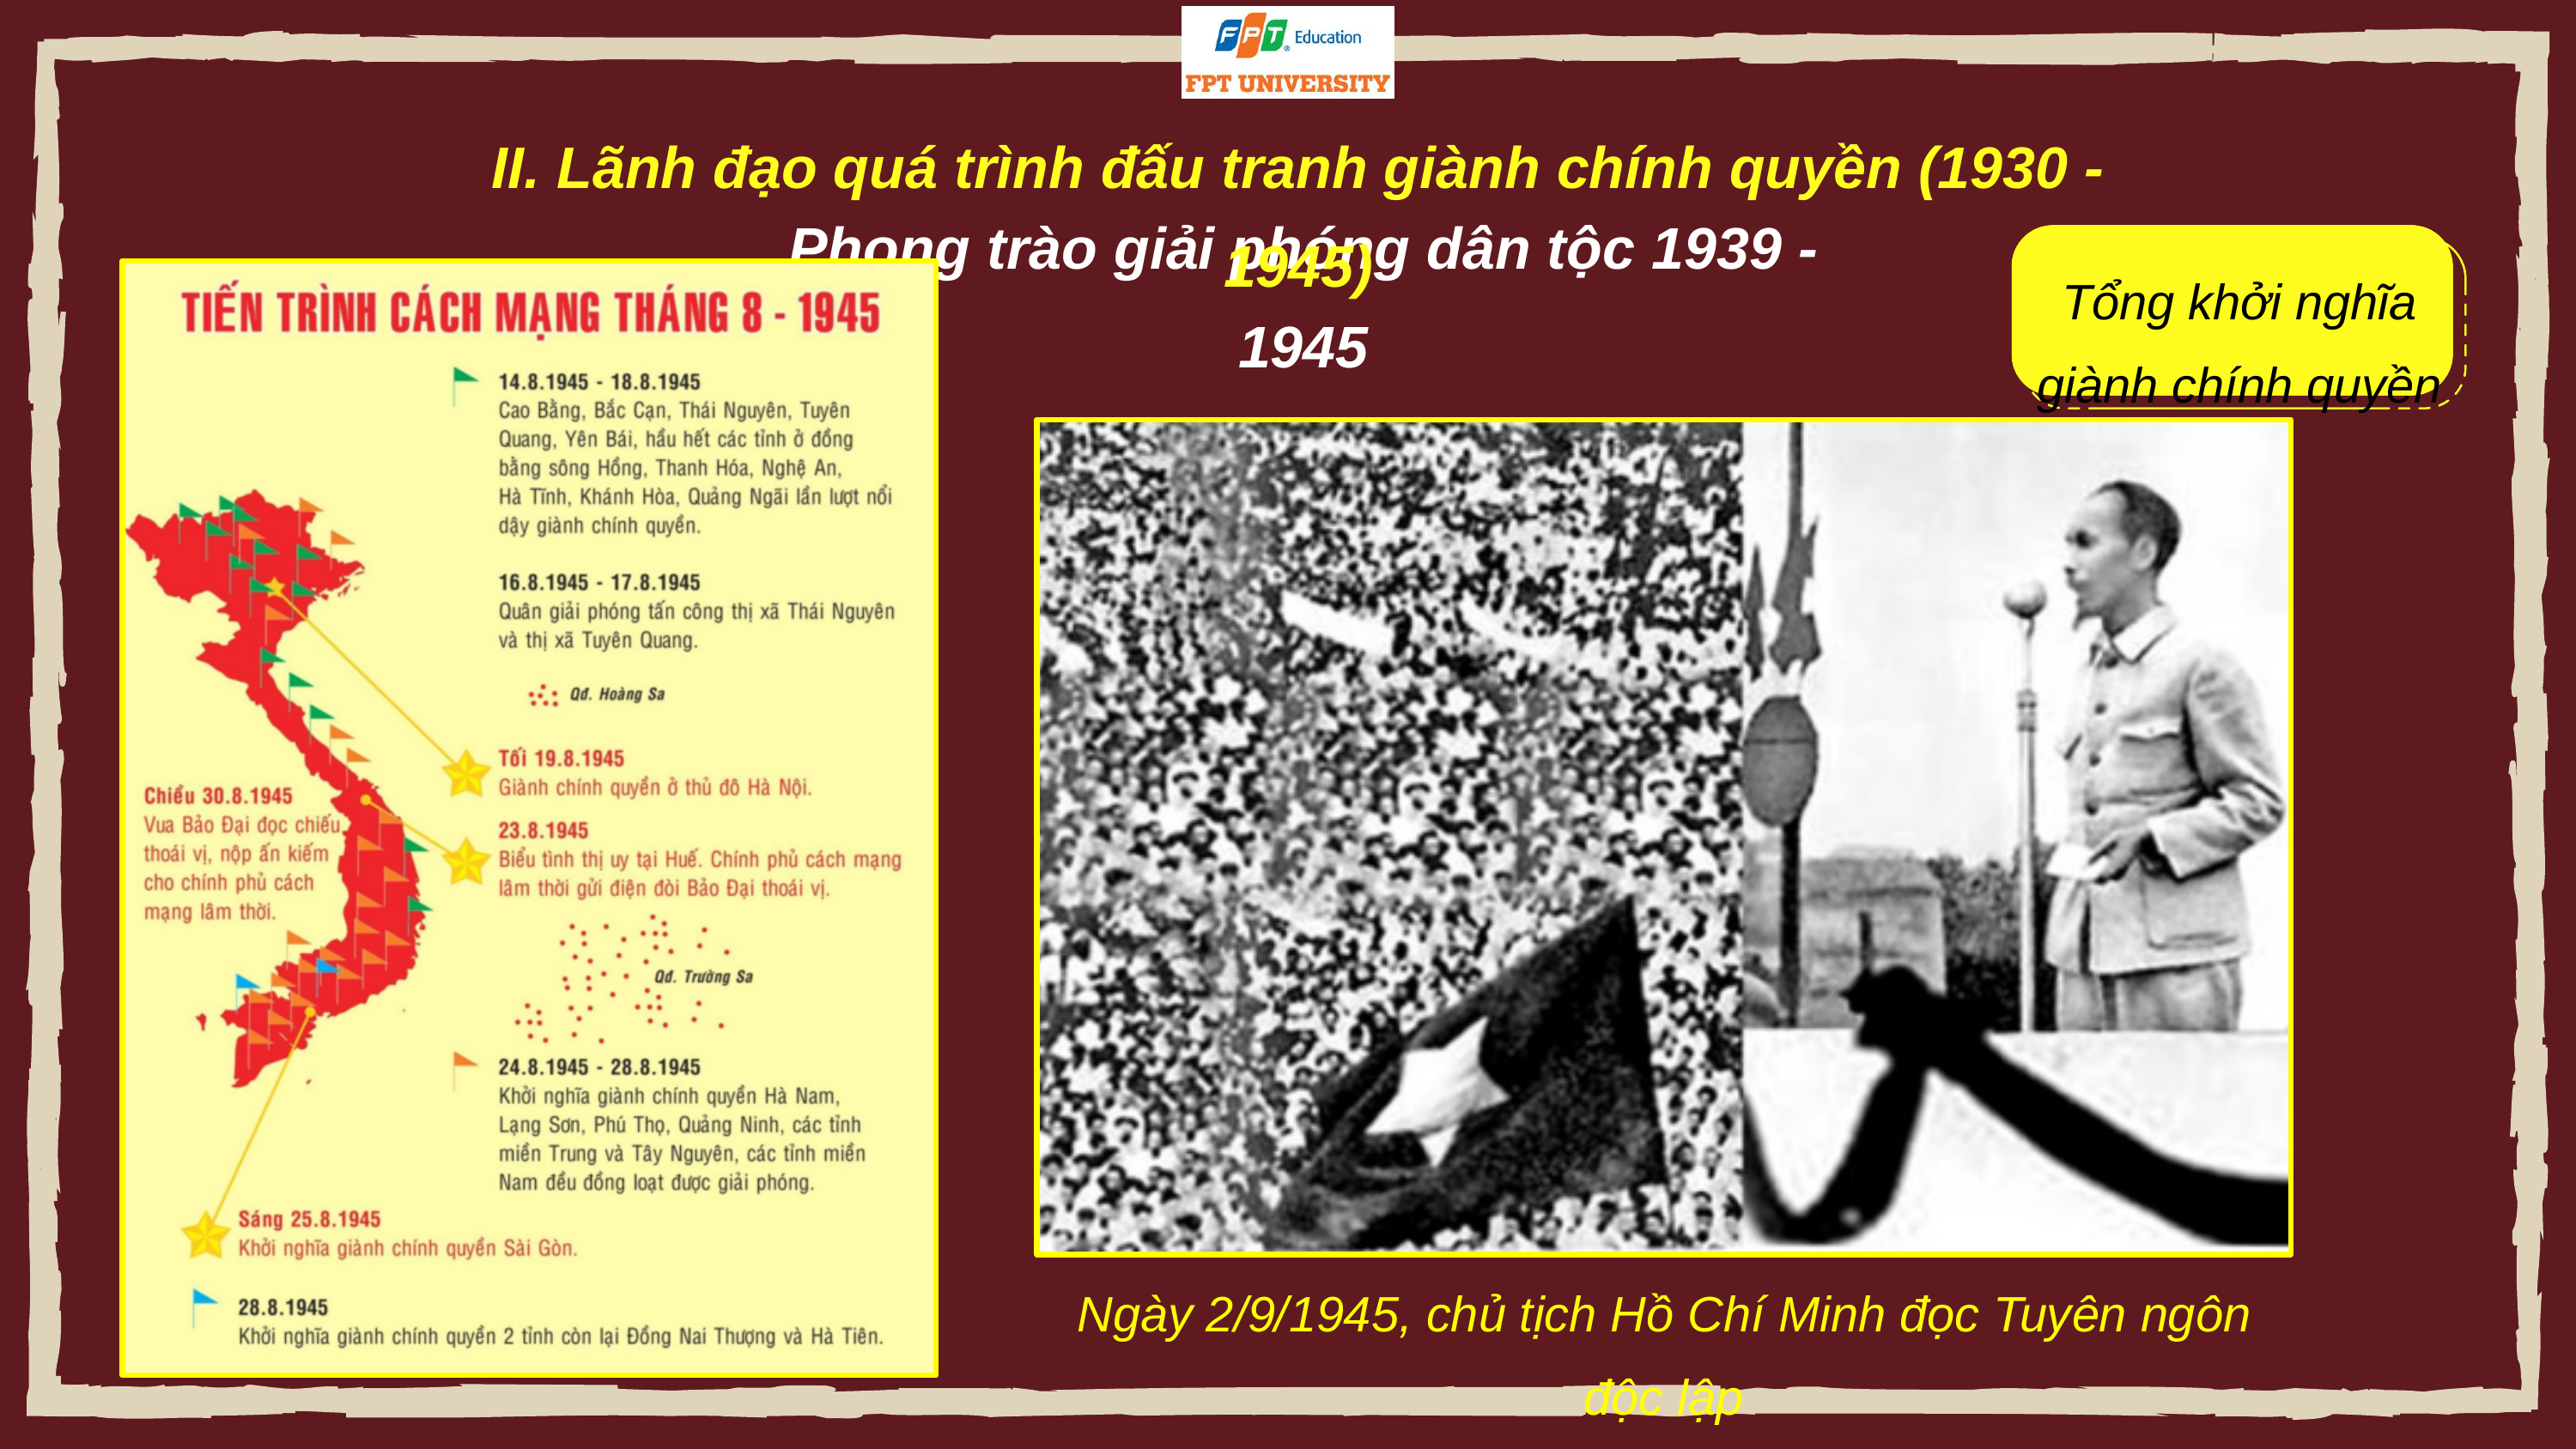

II. Lãnh đạo quá trình đấu tranh giành chính quyền (1930 - 1945)
Phong trào giải phóng dân tộc 1939 - 1945

Tổng khởi nghĩa
giành chính quyền

Ngày 2/9/1945, chủ tịch Hồ Chí Minh đọc Tuyên ngôn độc lập
 tại Lễ Độc lập, Ba Đình (Hà Nội)